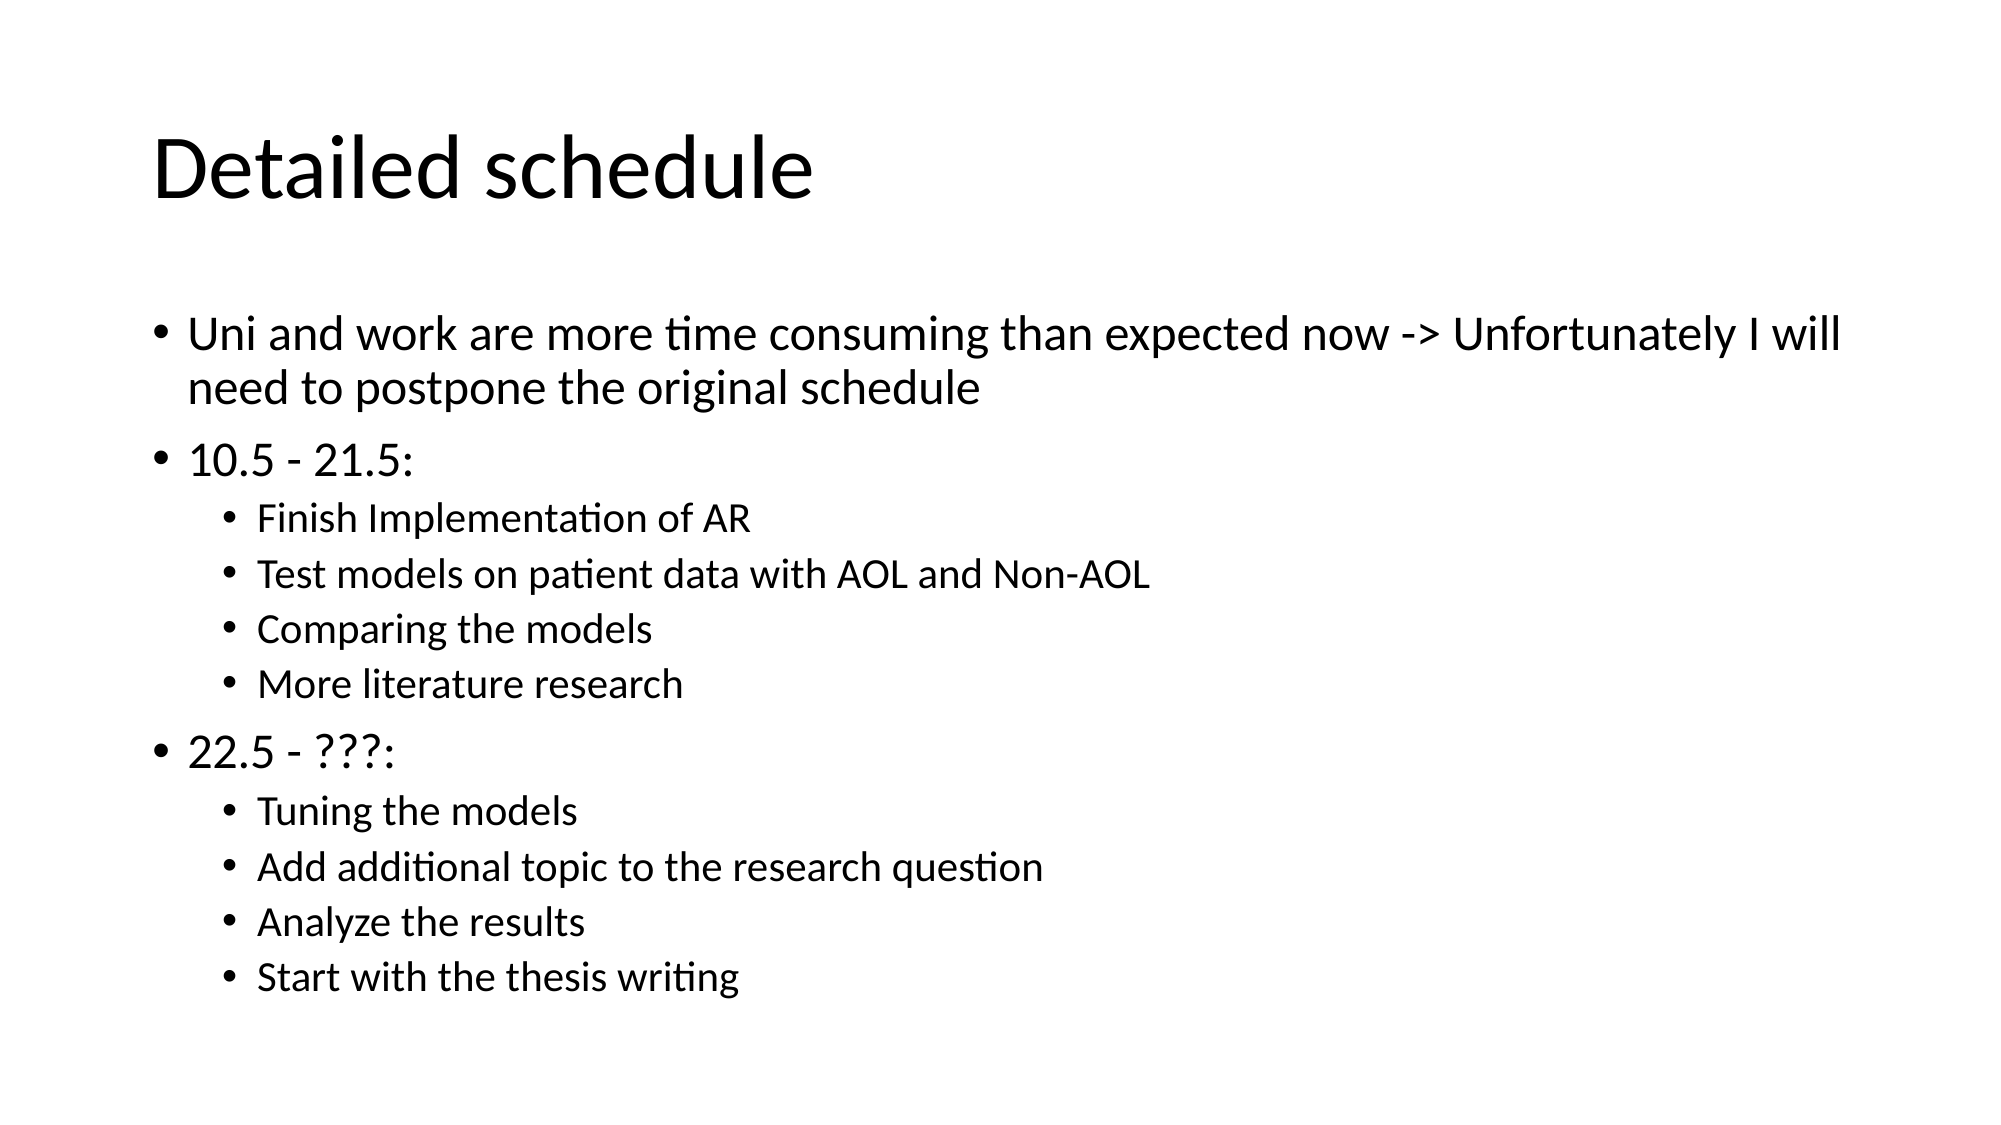

# Detailed schedule
Uni and work are more time consuming than expected now -> Unfortunately I will need to postpone the original schedule
10.5 - 21.5:
Finish Implementation of AR
Test models on patient data with AOL and Non-AOL
Comparing the models
More literature research
22.5 - ???:
Tuning the models
Add additional topic to the research question
Analyze the results
Start with the thesis writing